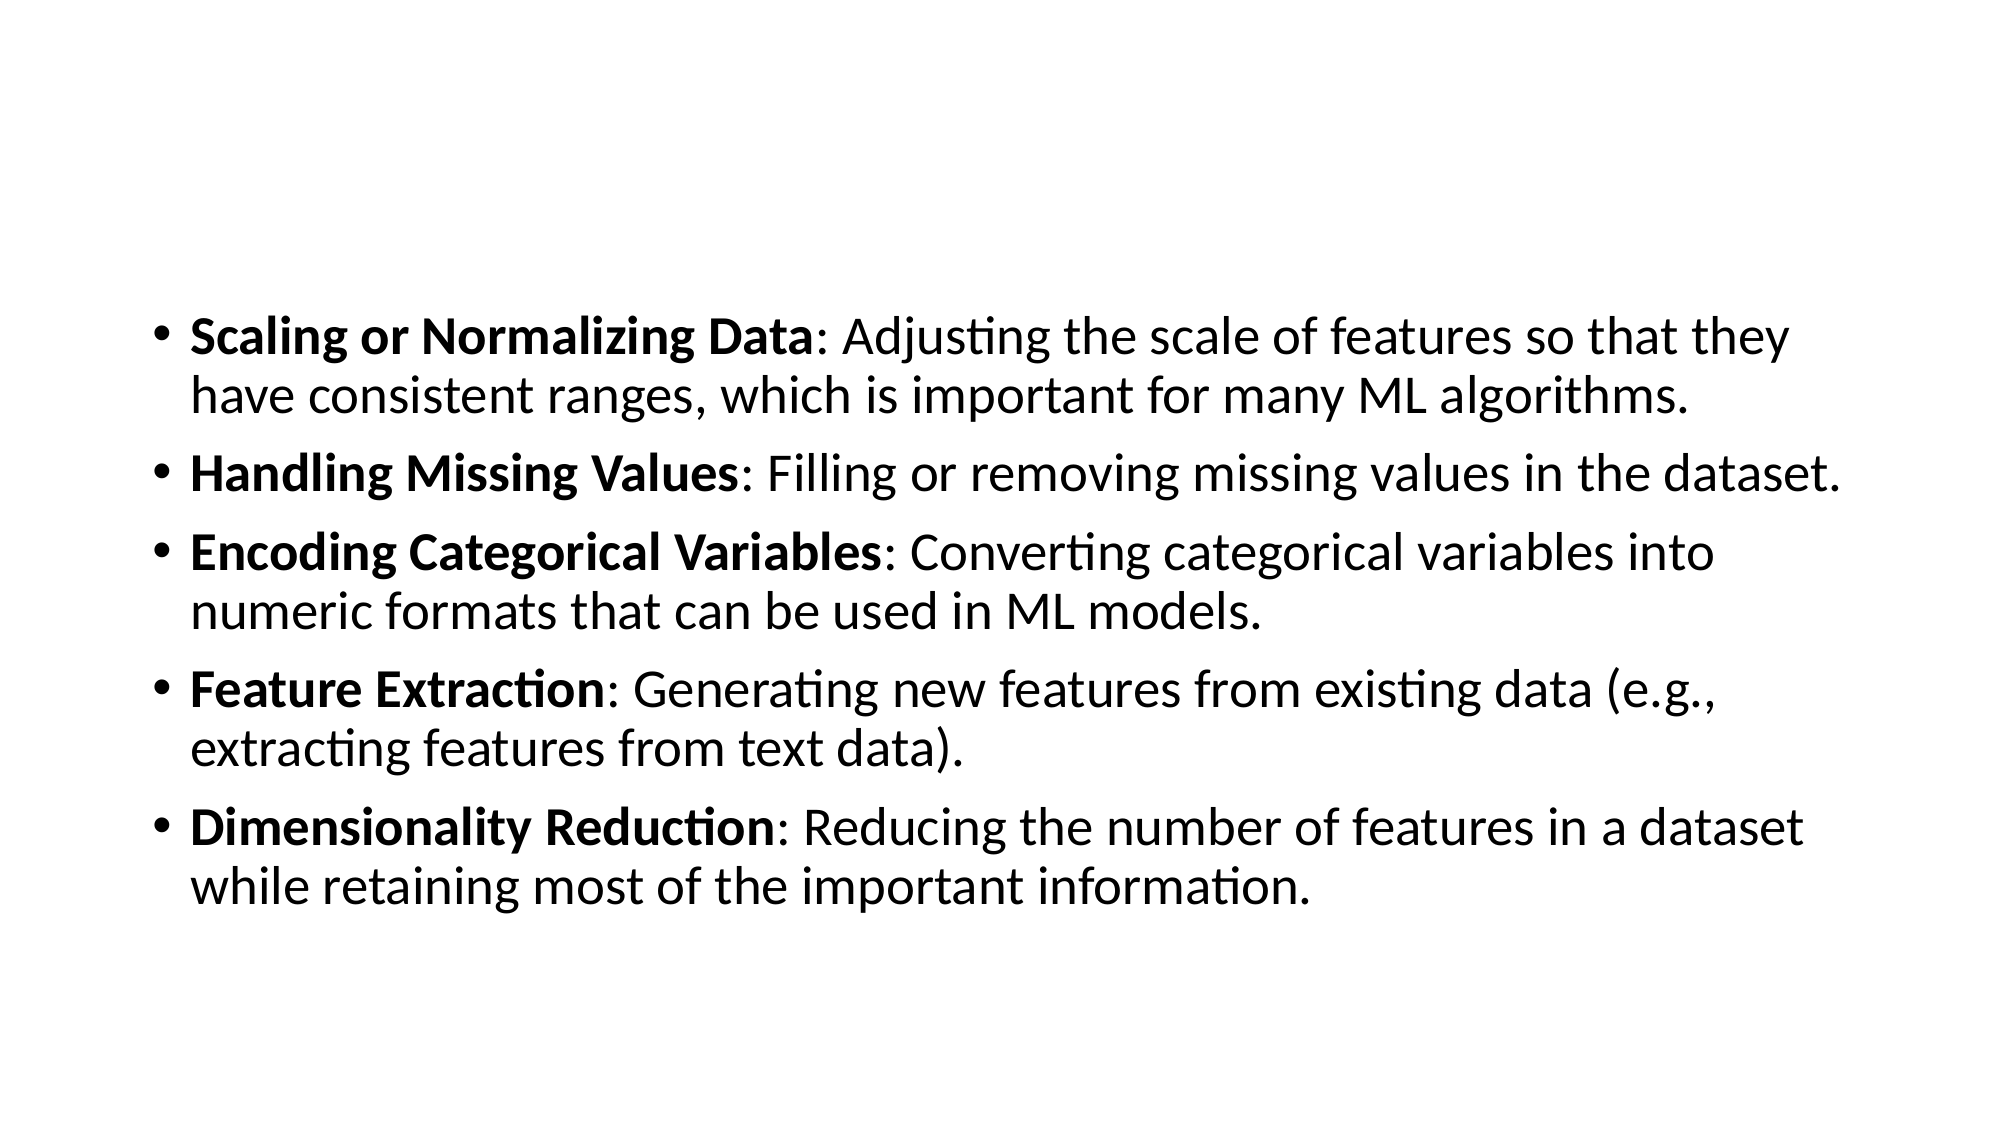

#
Scaling or Normalizing Data: Adjusting the scale of features so that they have consistent ranges, which is important for many ML algorithms.
Handling Missing Values: Filling or removing missing values in the dataset.
Encoding Categorical Variables: Converting categorical variables into numeric formats that can be used in ML models.
Feature Extraction: Generating new features from existing data (e.g., extracting features from text data).
Dimensionality Reduction: Reducing the number of features in a dataset while retaining most of the important information.